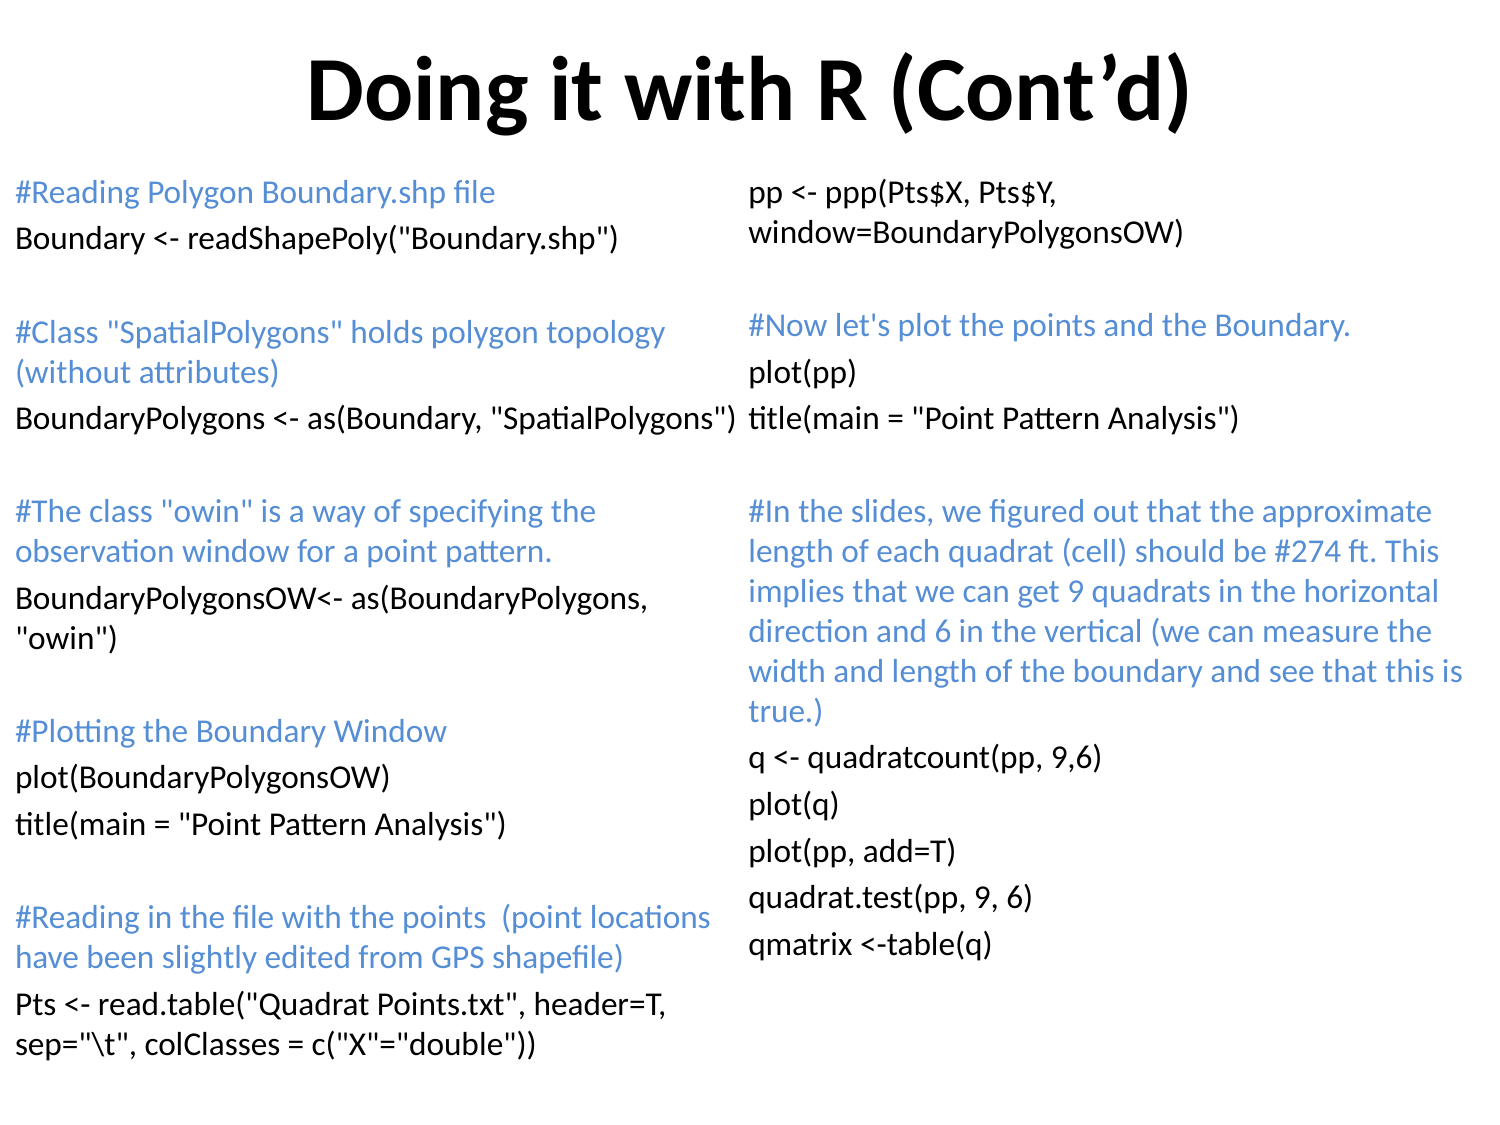

# Doing it with R (Cont’d)
#Reading Polygon Boundary.shp file
Boundary <- readShapePoly("Boundary.shp")

#Class "SpatialPolygons" holds polygon topology (without attributes)
BoundaryPolygons <- as(Boundary, "SpatialPolygons")

#The class "owin" is a way of specifying the observation window for a point pattern.
BoundaryPolygonsOW<- as(BoundaryPolygons, "owin")

#Plotting the Boundary Window
plot(BoundaryPolygonsOW)
title(main = "Point Pattern Analysis")

#Reading in the file with the points  (point locations have been slightly edited from GPS shapefile)
Pts <- read.table("Quadrat Points.txt", header=T, sep="\t", colClasses = c("X"="double"))

pp <- ppp(Pts$X, Pts$Y, window=BoundaryPolygonsOW)

#Now let's plot the points and the Boundary.
plot(pp)
title(main = "Point Pattern Analysis")

#In the slides, we figured out that the approximate length of each quadrat (cell) should be #274 ft. This implies that we can get 9 quadrats in the horizontal direction and 6 in the vertical (we can measure the width and length of the boundary and see that this is true.)
q <- quadratcount(pp, 9,6)
plot(q)
plot(pp, add=T)
quadrat.test(pp, 9, 6)
qmatrix <-table(q)